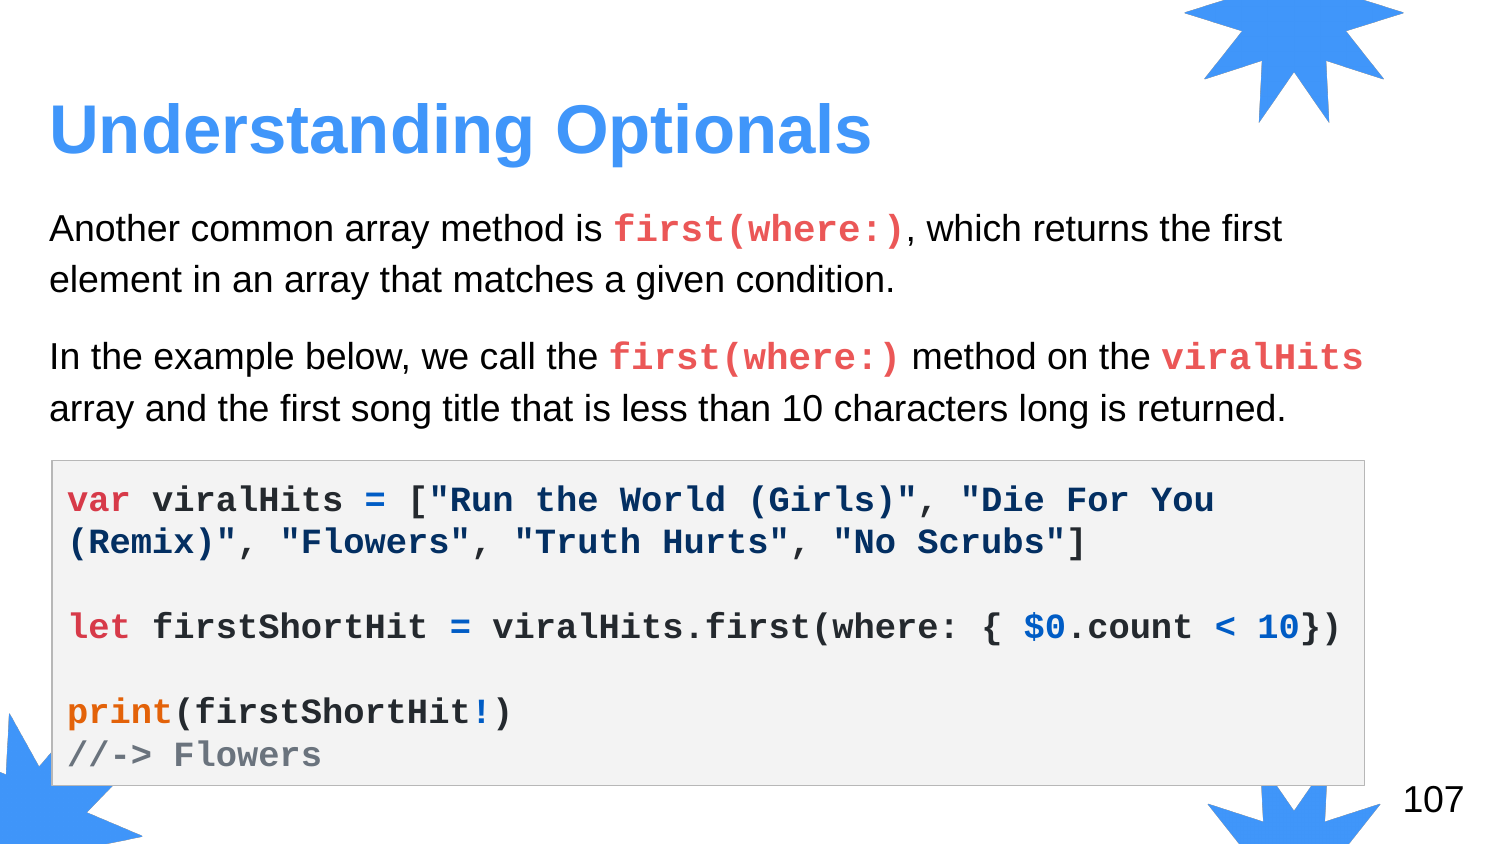

# Understanding Optionals
Another common array method is first(where:), which returns the first element in an array that matches a given condition.
In the example below, we call the first(where:) method on the viralHits array and the first song title that is less than 10 characters long is returned.
var viralHits = ["Run the World (Girls)", "Die For You (Remix)", "Flowers", "Truth Hurts", "No Scrubs"]

let firstShortHit = viralHits.first(where: { $0.count < 10})

print(firstShortHit!)
//-> Flowers